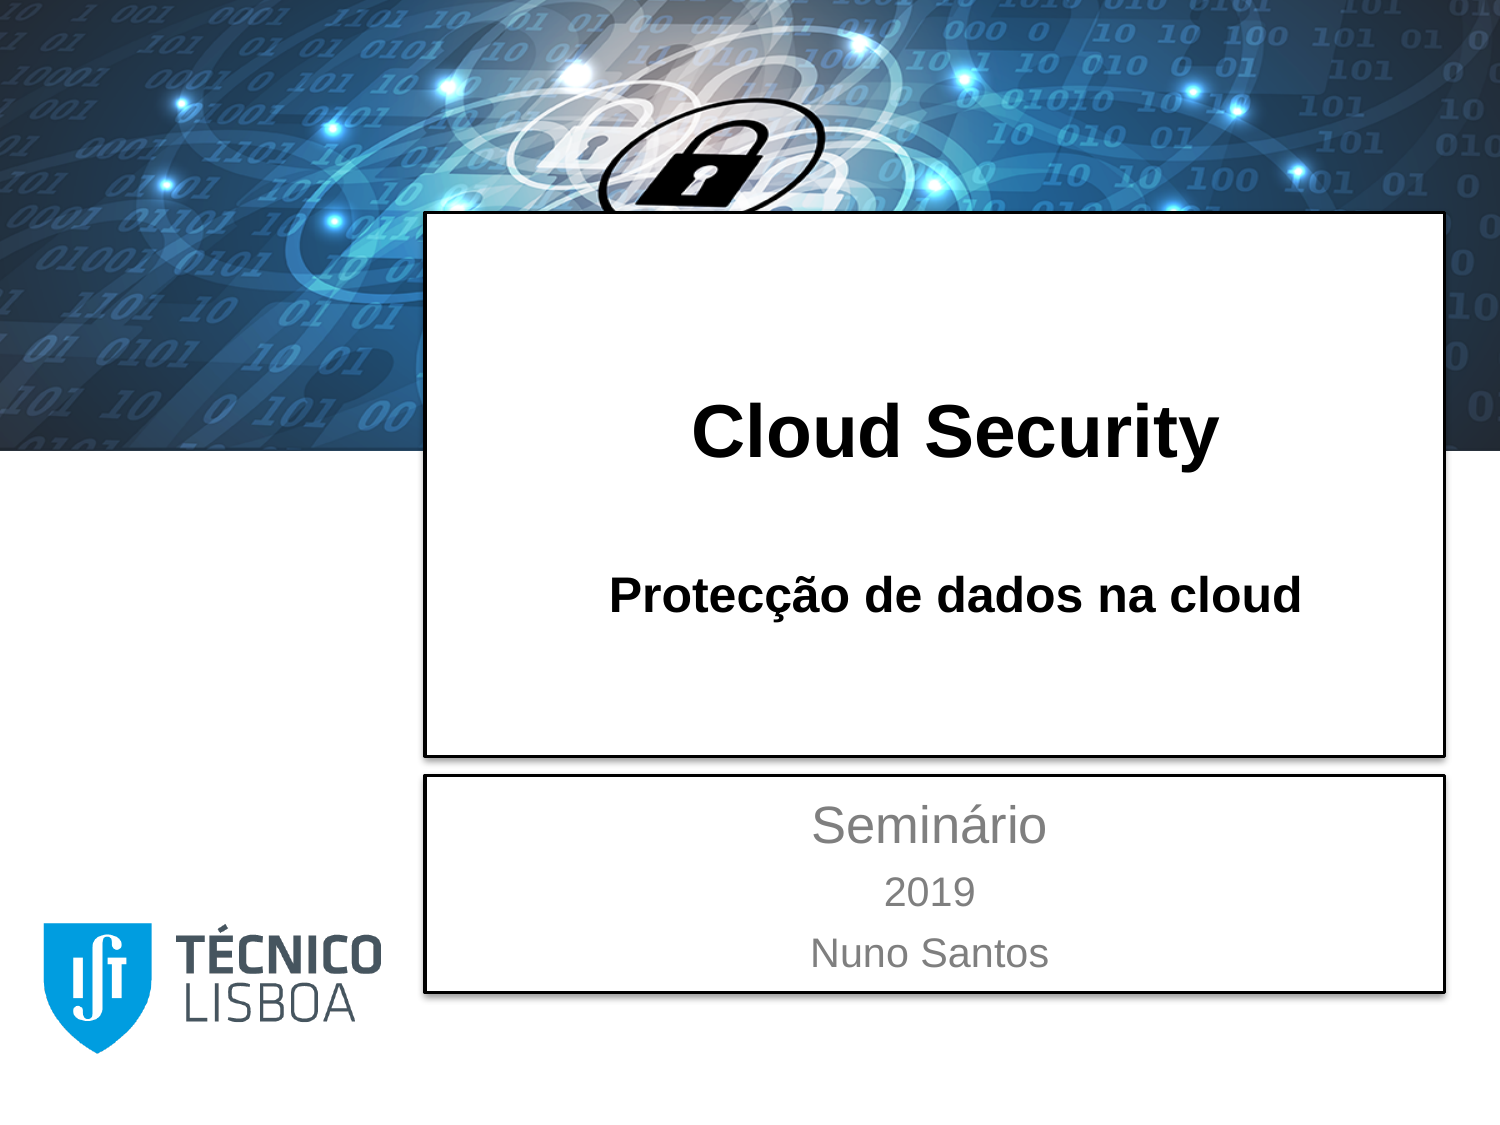

# Cloud Security Protecção de dados na cloud
Seminário
2019
Nuno Santos